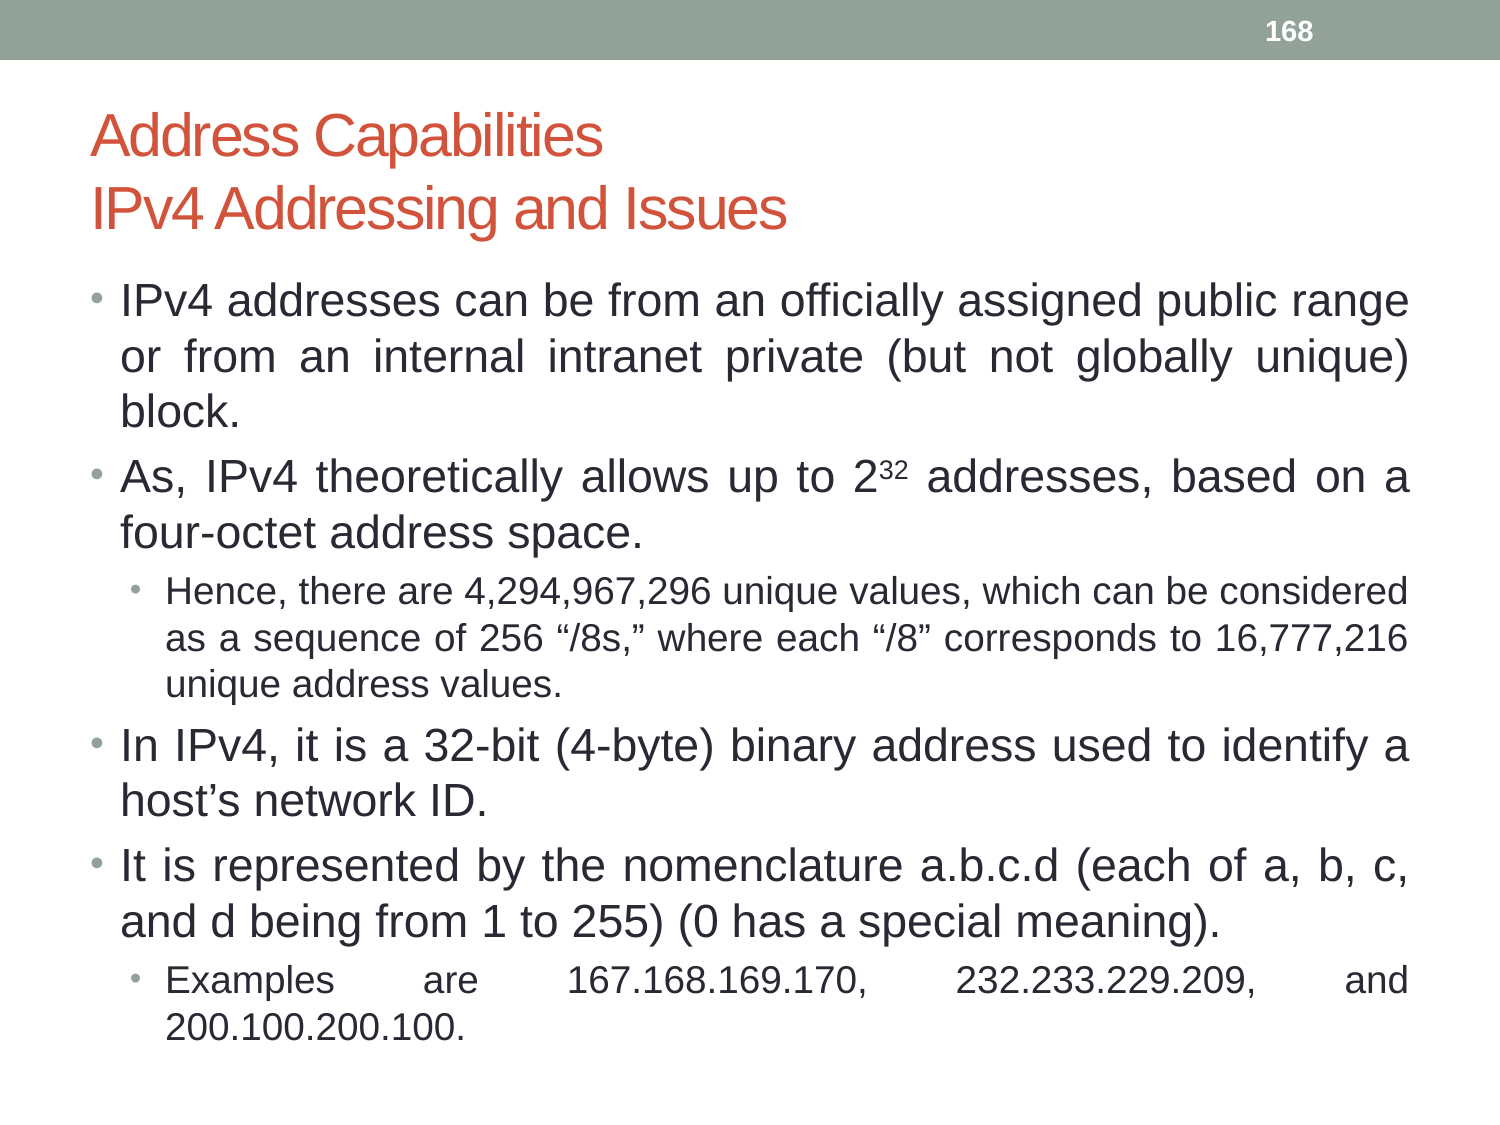

168
# Address Capabilities IPv4 Addressing and Issues
IPv4 addresses can be from an officially assigned public range or from an internal intranet private (but not globally unique) block.
As, IPv4 theoretically allows up to 232 addresses, based on a four-octet address space.
Hence, there are 4,294,967,296 unique values, which can be considered as a sequence of 256 “/8s,” where each “/8” corresponds to 16,777,216 unique address values.
In IPv4, it is a 32-bit (4-byte) binary address used to identify a host’s network ID.
It is represented by the nomenclature a.b.c.d (each of a, b, c, and d being from 1 to 255) (0 has a special meaning).
Examples are 167.168.169.170, 232.233.229.209, and 200.100.200.100.